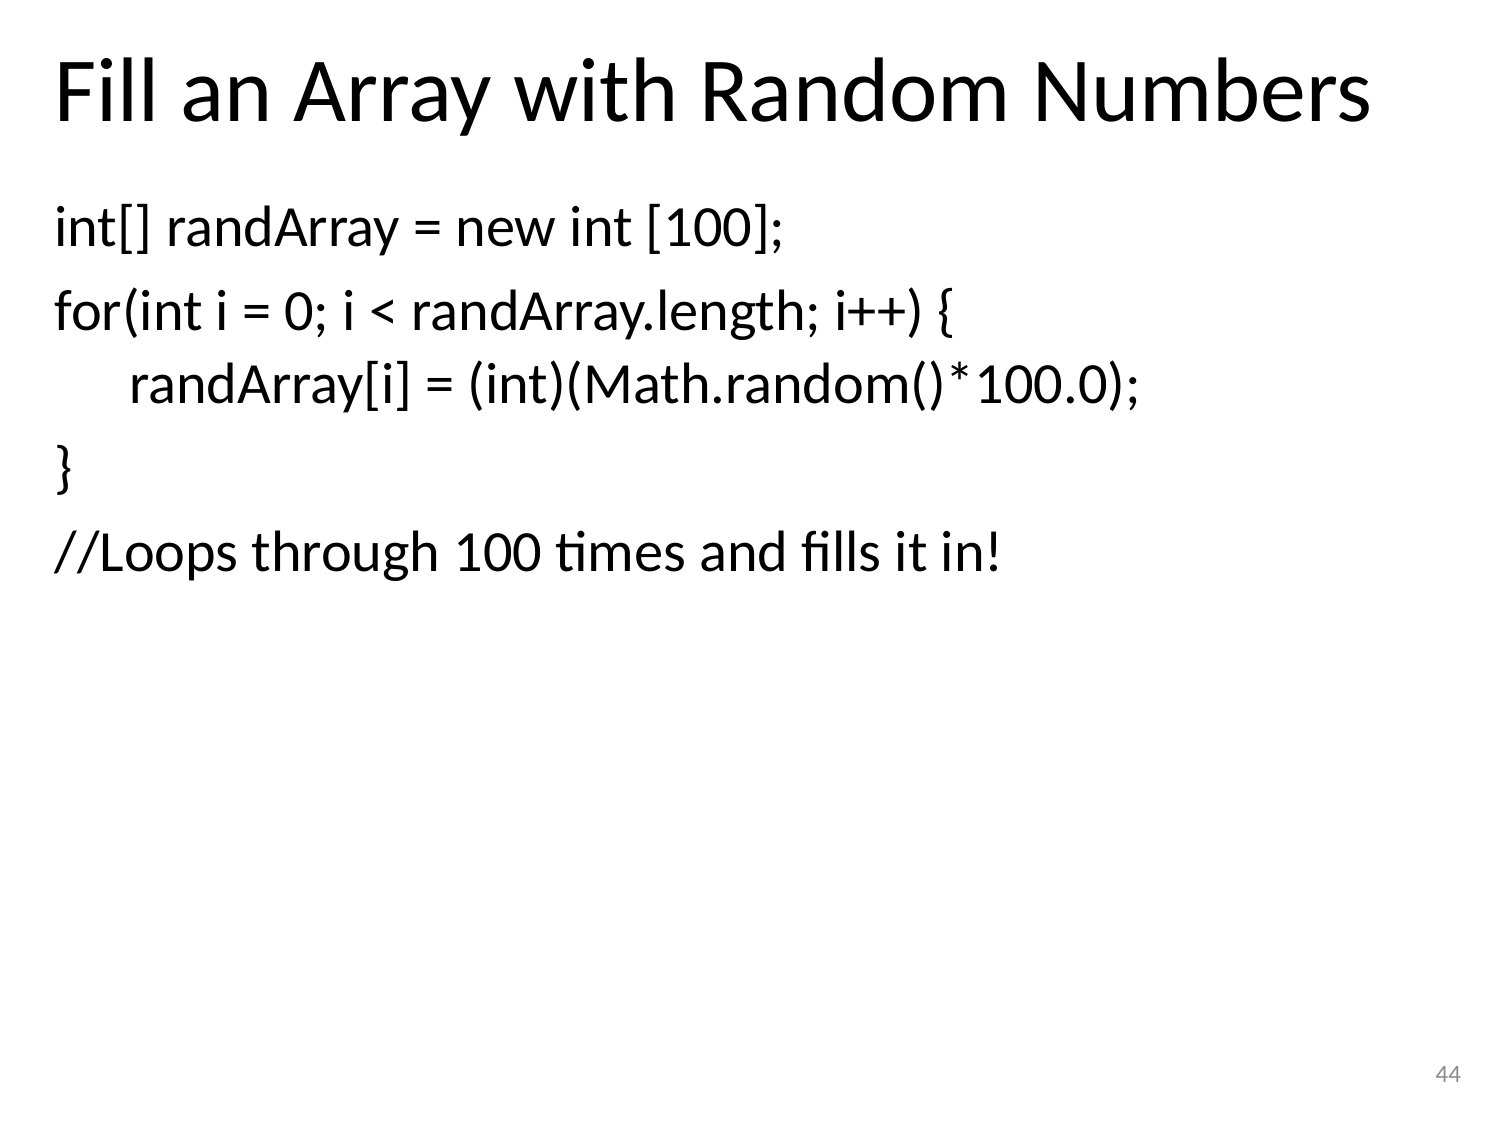

# Fill an Array with Random Numbers
int[] randArray = new int [100];
for(int i = 0; i < randArray.length; i++) {
randArray[i] = (int)(Math.random()*100.0);
}
//Loops through 100 times and fills it in!

44